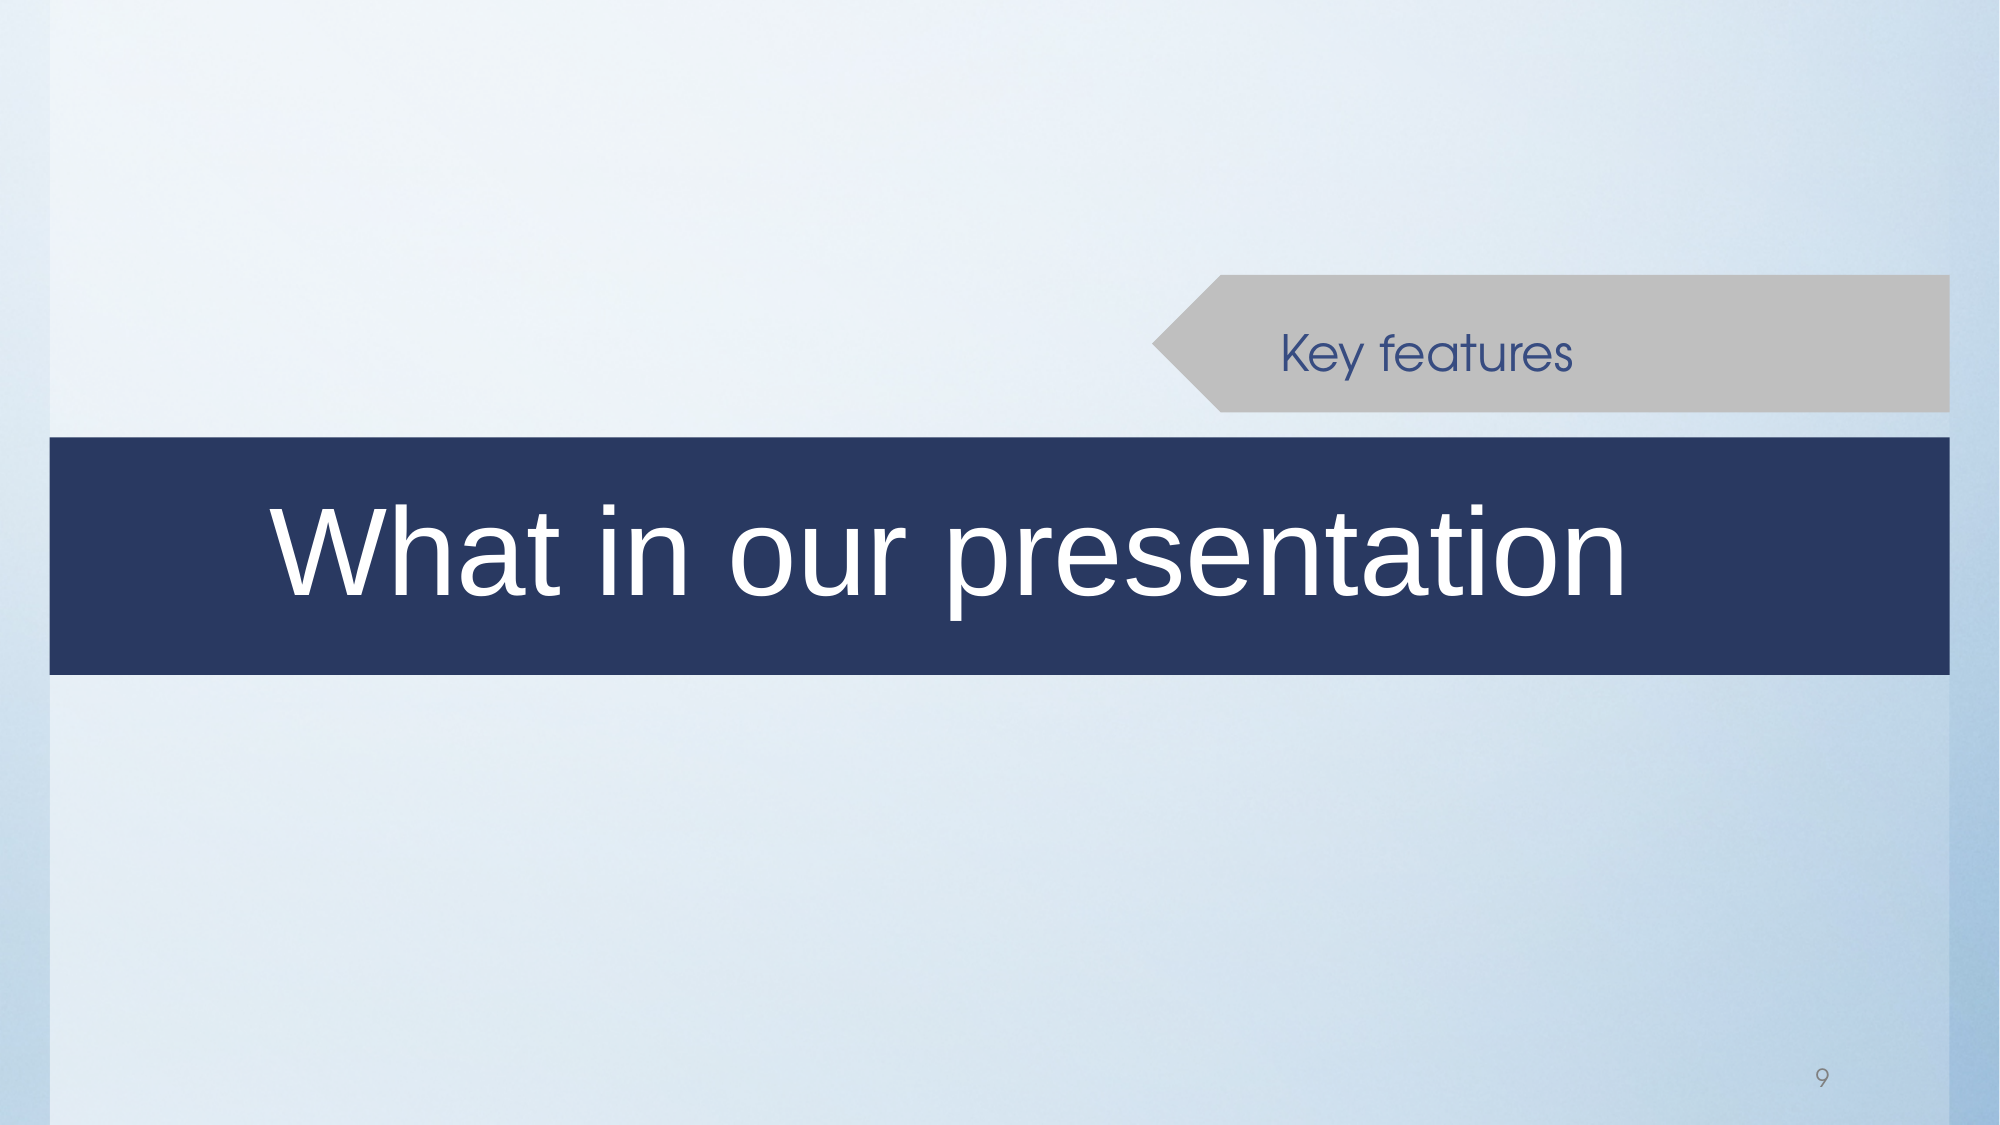

Key features

What in our presentation
9